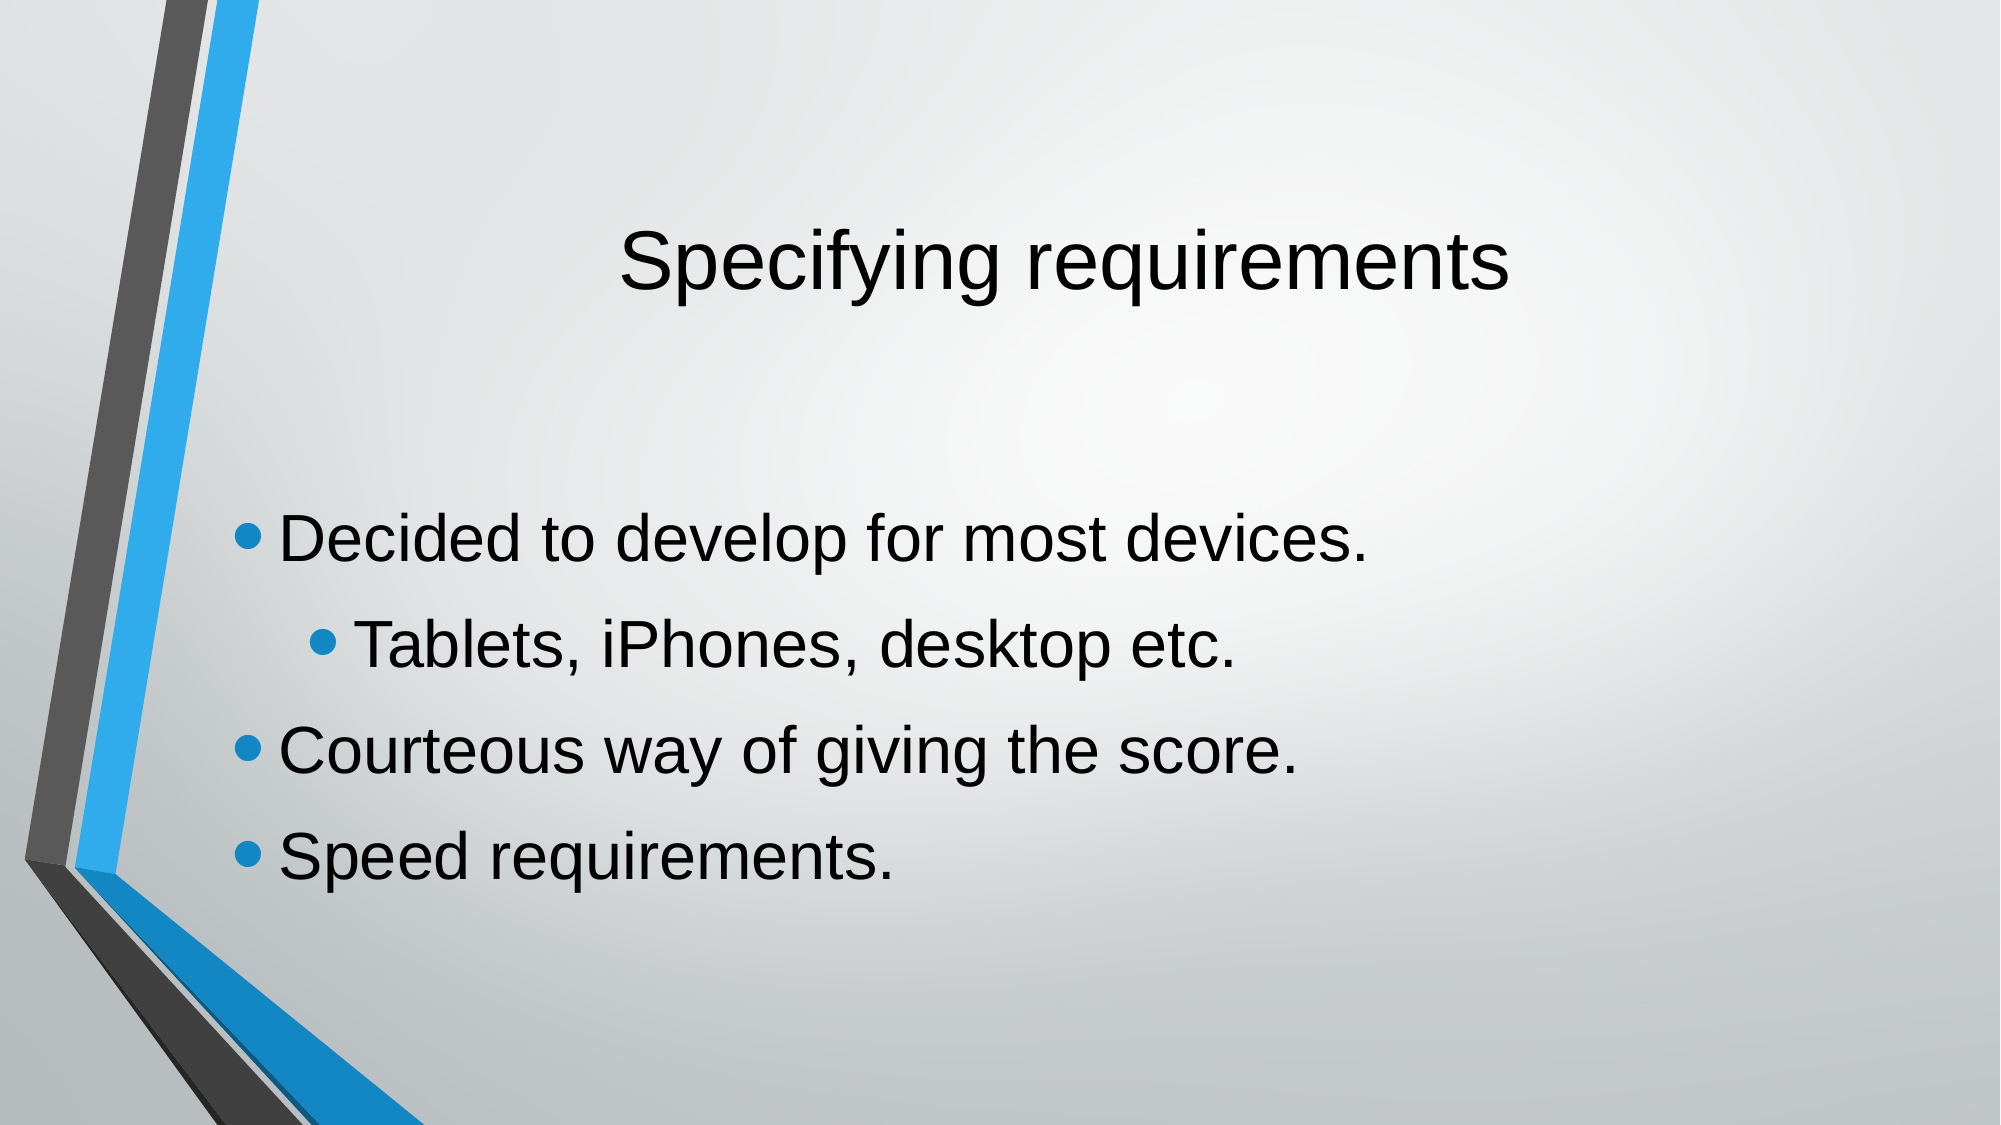

# Specifying requirements
Decided to develop for most devices.
Tablets, iPhones, desktop etc.
Courteous way of giving the score.
Speed requirements.